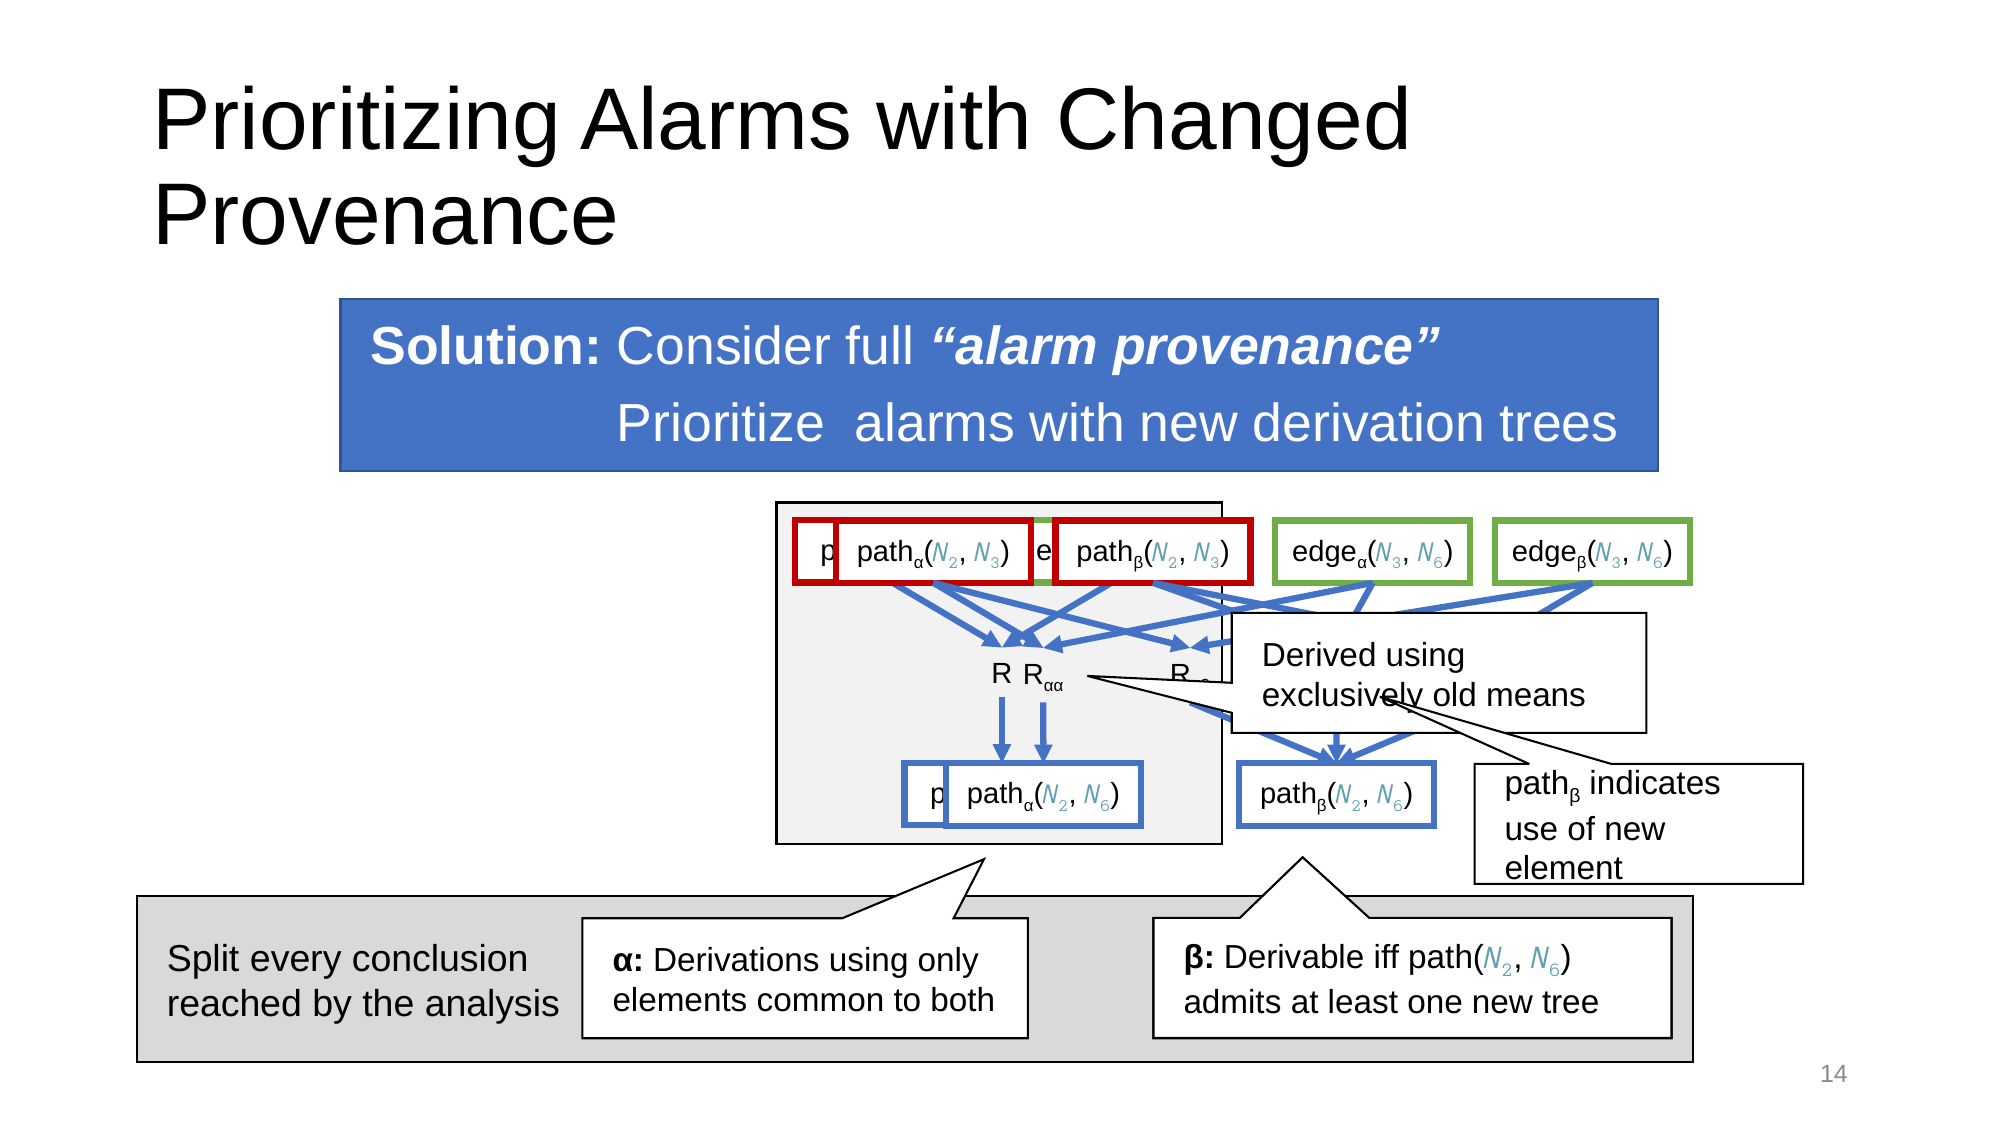

# Prioritizing Alarms with Changed Provenance
Solution: Consider full “alarm provenance”
Solution: Prioritize  alarms with new derivation trees

path(N2, N3)
edge(N3, N6)
R
path(N2, N6)
pathα(N2, N3)
pathβ(N2, N3)
edgeα(N3, N6)
edgeβ(N3, N6)
Rαα
Rαβ
Rββ
Rβα
Derived using exclusively old means
pathα(N2, N6)
pathβ(N2, N6)
pathβ indicates use of new element
Split every conclusion
reached by the analysis
β: Derivable iff path(N2, N6) admits at least one new tree
α: Derivations using only elements common to both
β: Derivations using at least one element of new version
14